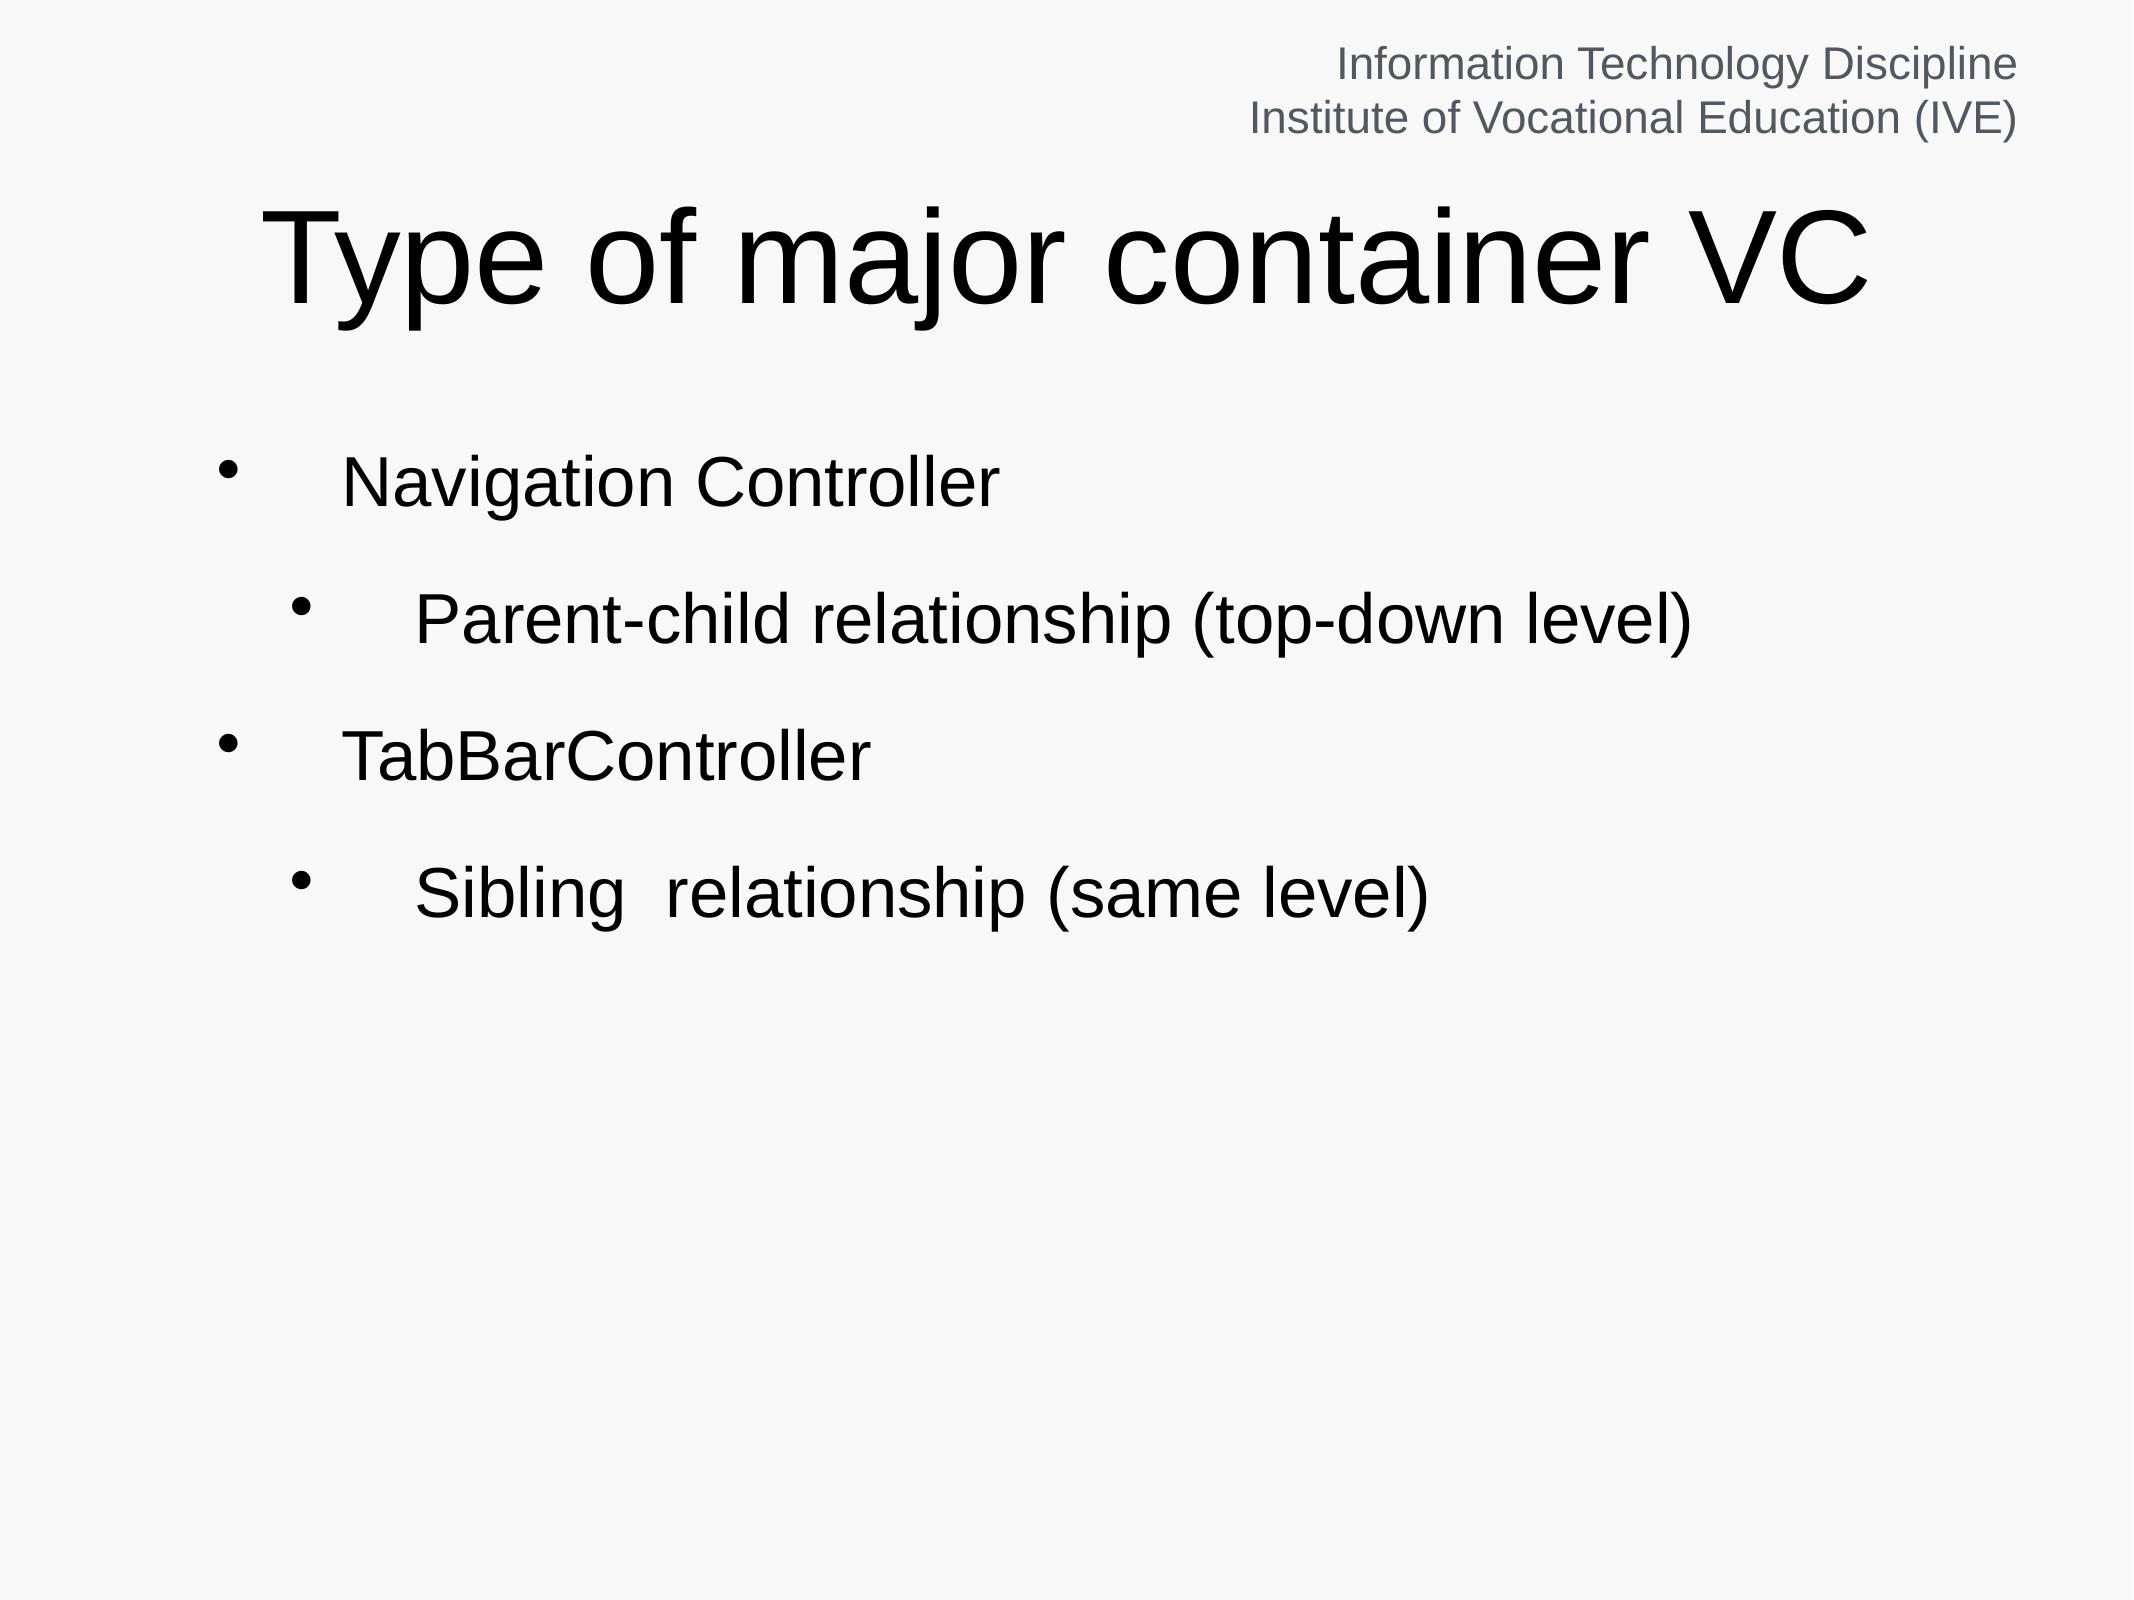

# Type of major container VC
Navigation Controller
Parent-child relationship (top-down level)
TabBarController
Sibling  relationship (same level)